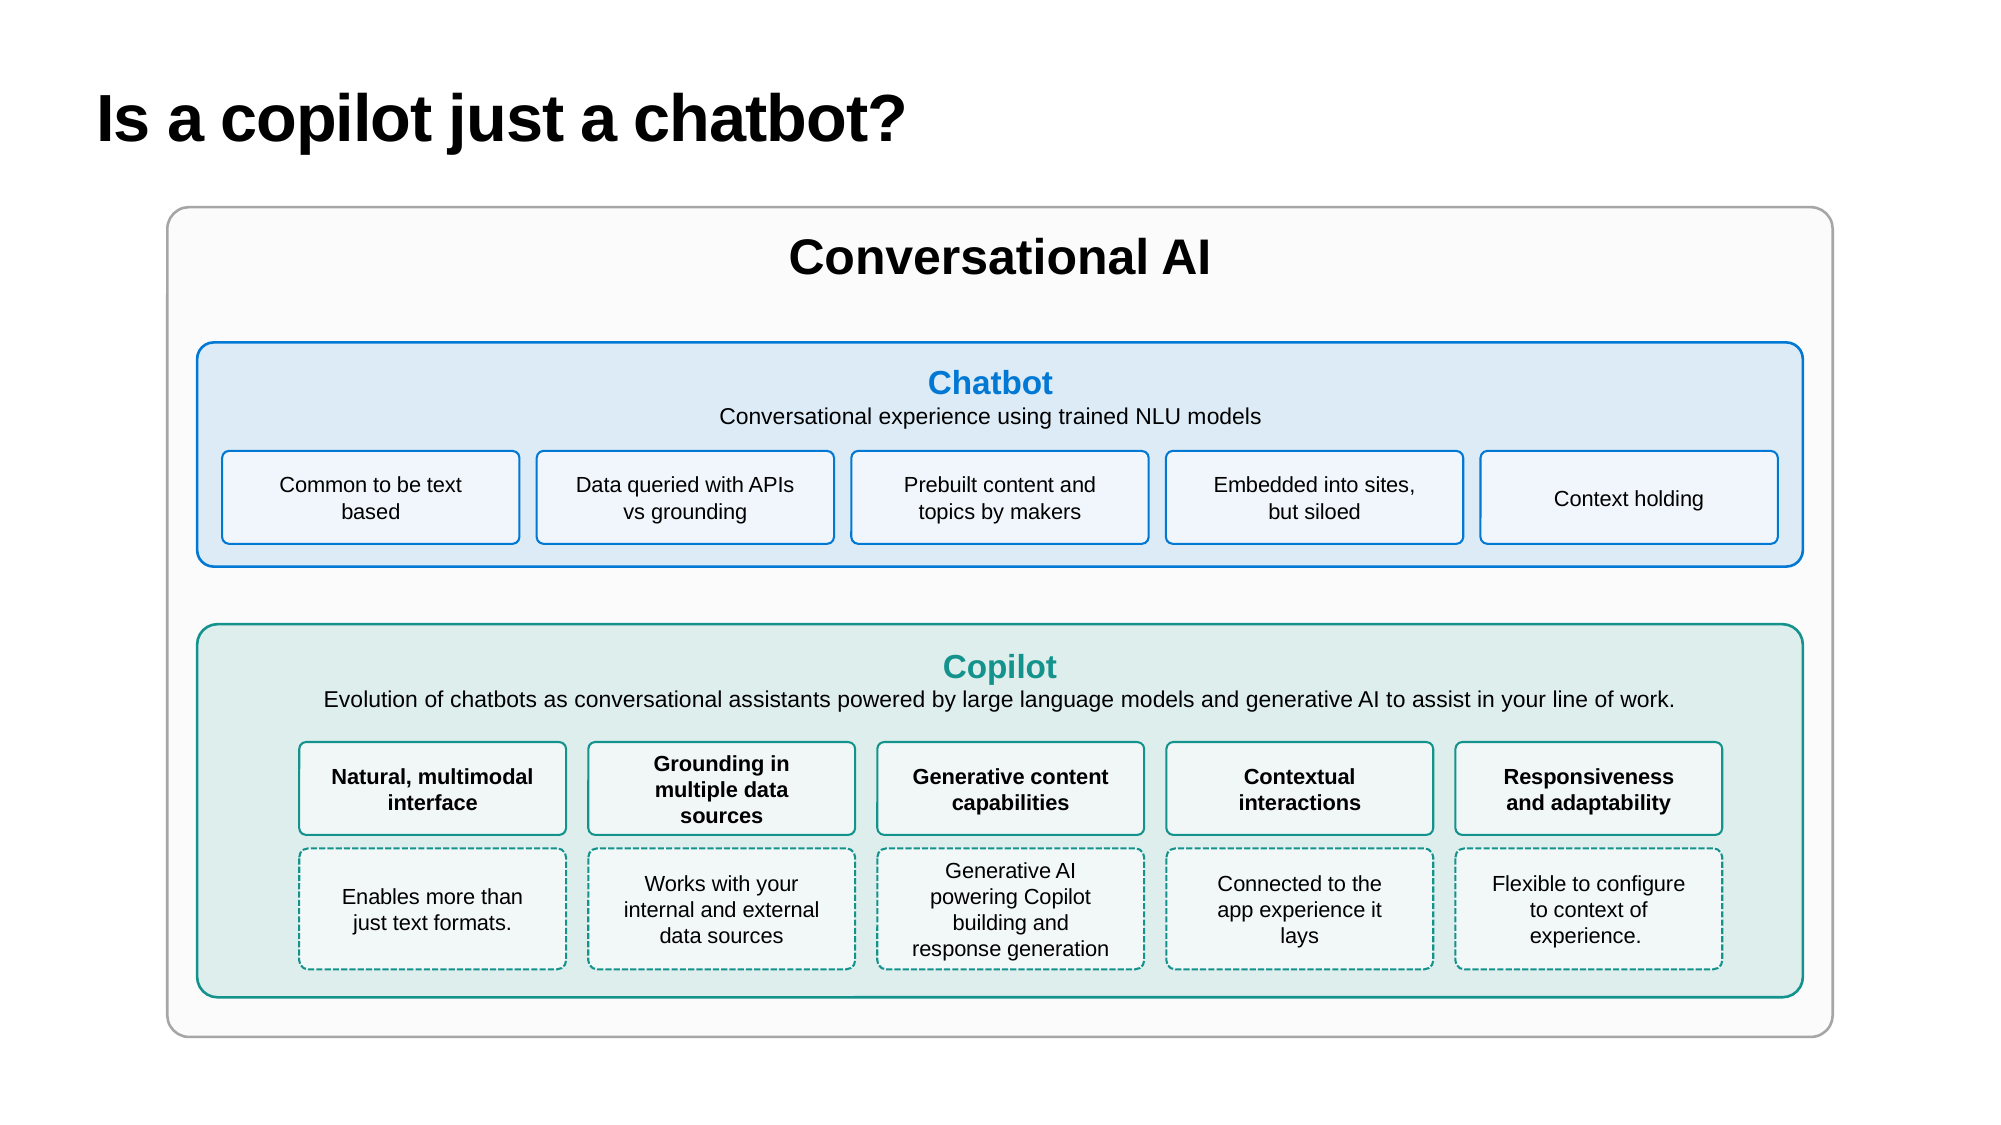

# Is a copilot just a chatbot?

Conversational AI

Chatbot
Conversational experience using trained NLU models
Embedded into sites, but siloed
Context holding
Prebuilt content and topics by makers
Common to be text based
Data queried with APIs vs grounding

Copilot
Evolution of chatbots as conversational assistants powered by large language models and generative AI to assist in your line of work.

Responsiveness and adaptability
Contextual interactions
Generative content capabilities
Natural, multimodal interface
Grounding in multiple data sources
Flexible to configure to context of experience.
Connected to the app experience it lays
Generative AI powering Copilot building and response generation
Enables more than just text formats.
Works with your internal and external data sources